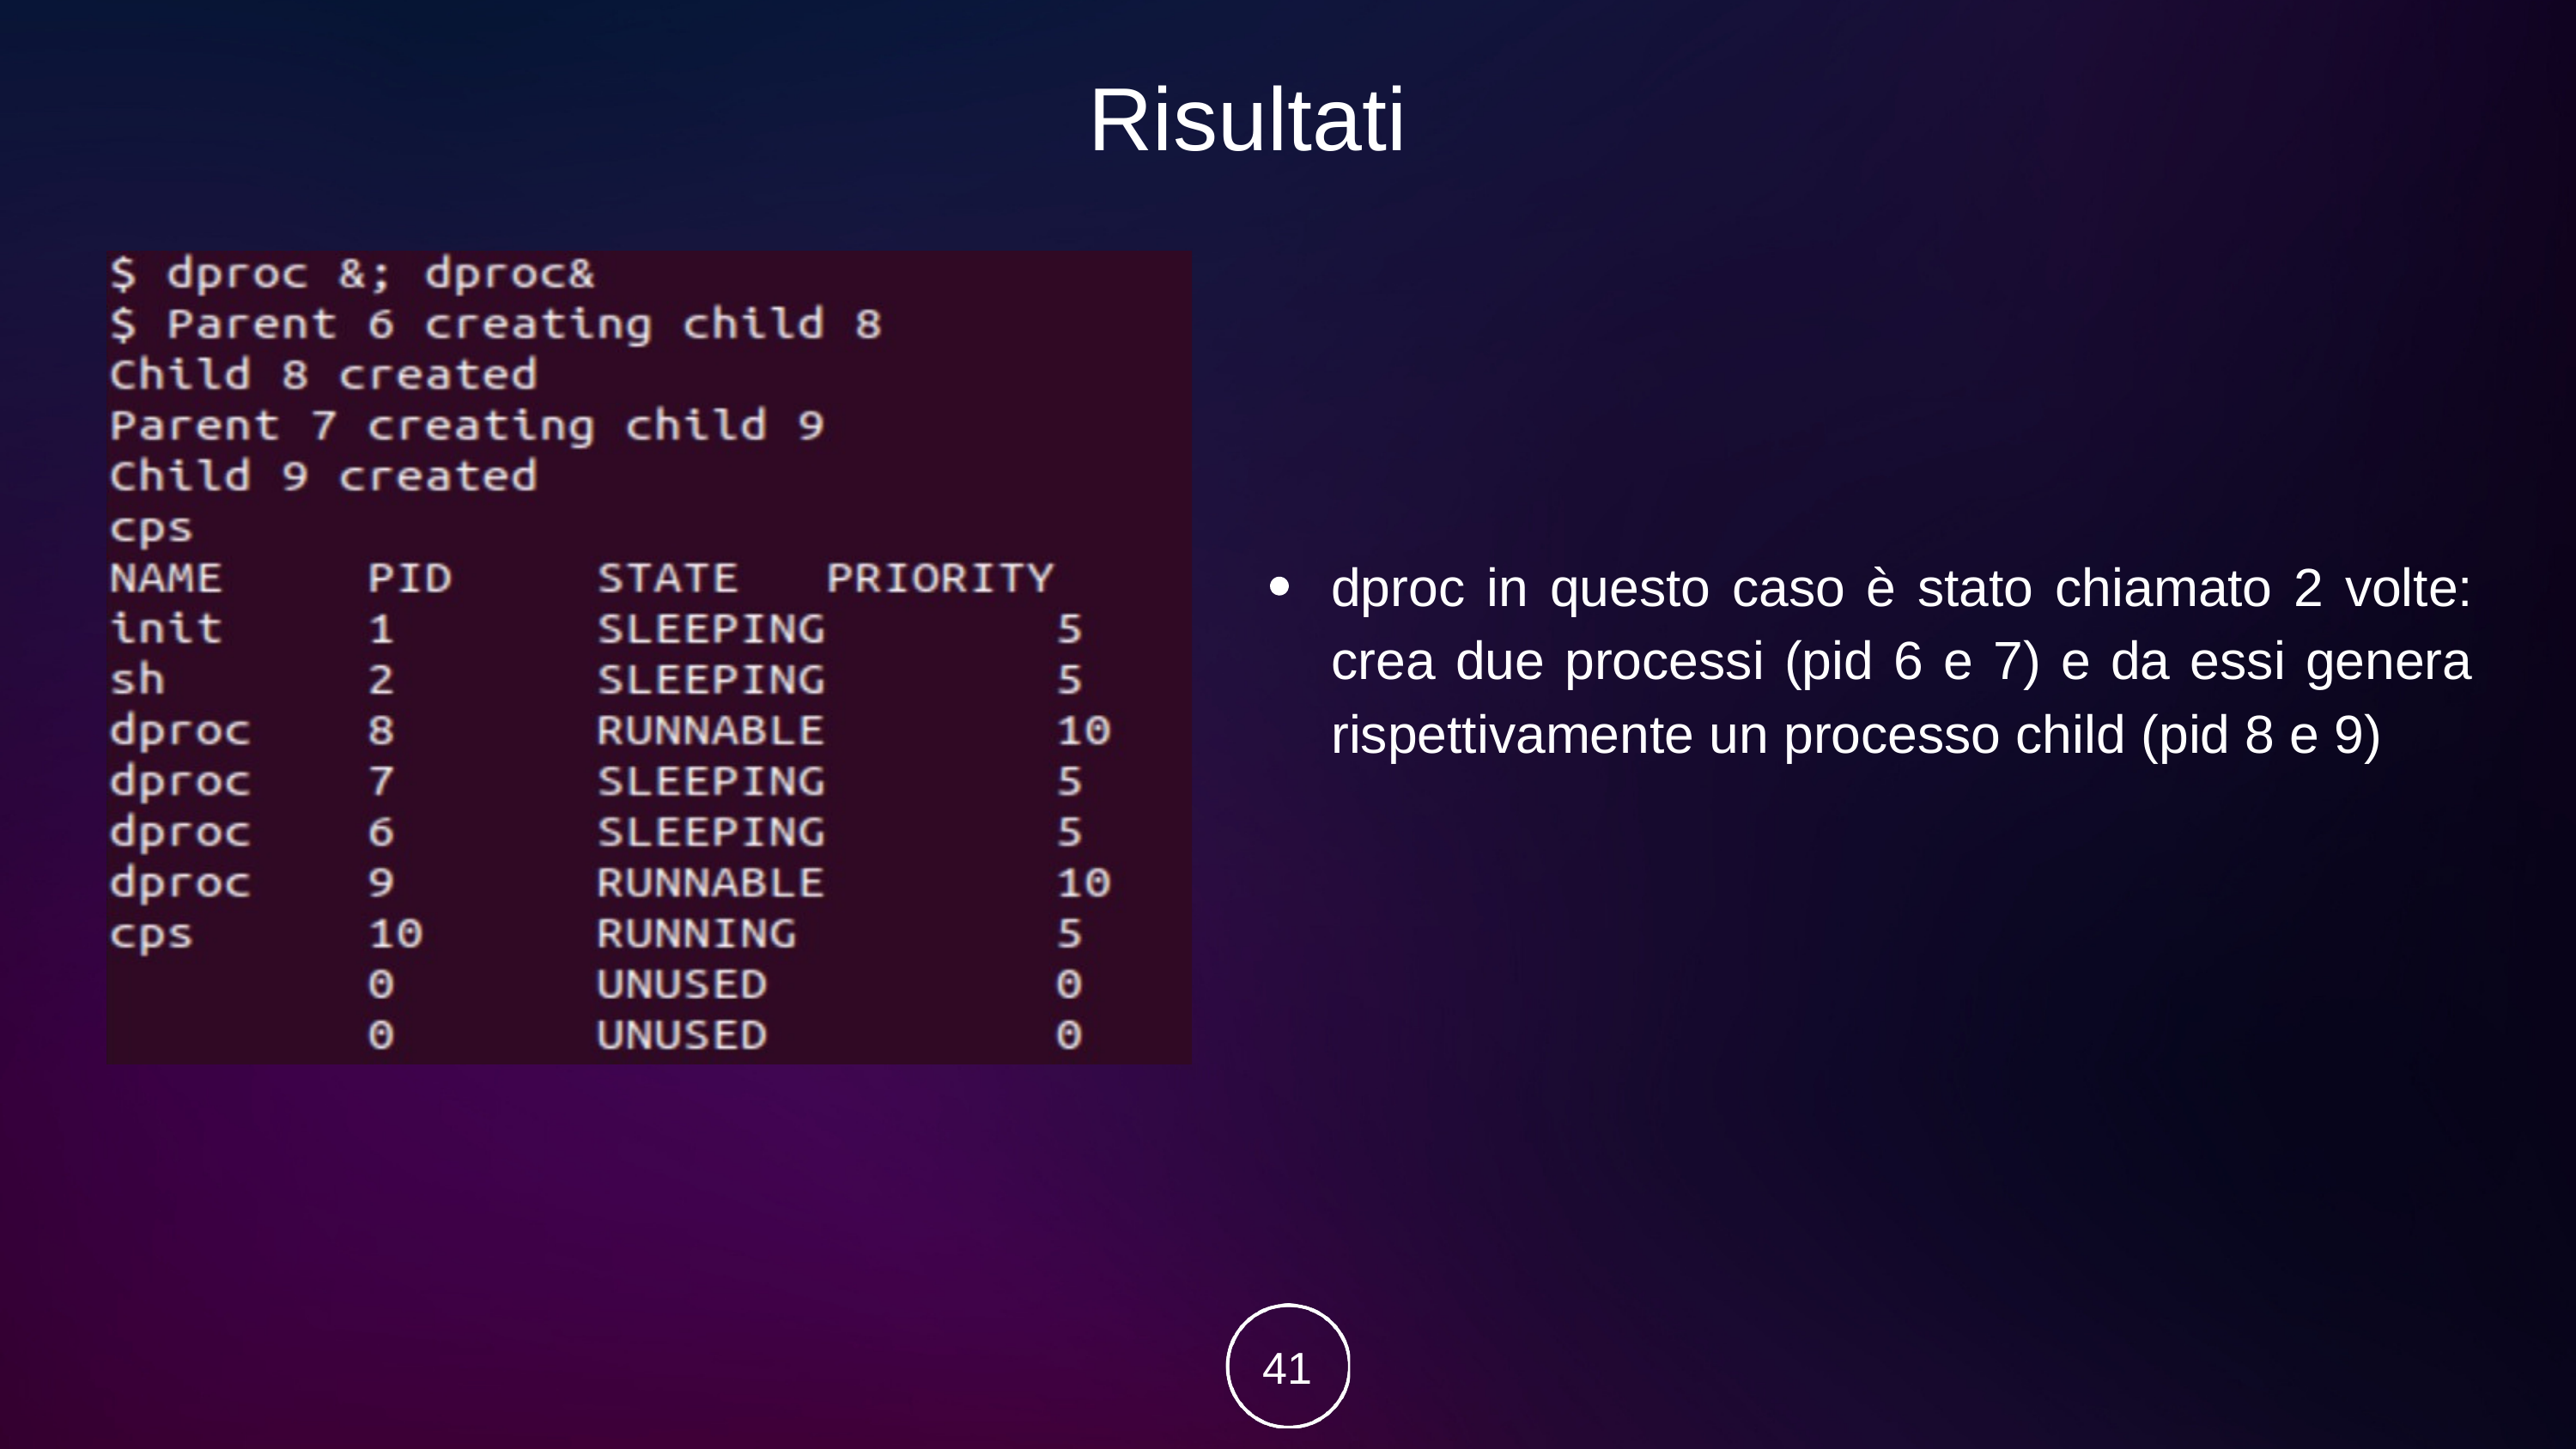

Risultati

dproc in questo caso è stato chiamato 2 volte: crea due processi (pid 6 e 7) e da essi genera rispettivamente un processo child (pid 8 e 9)

41